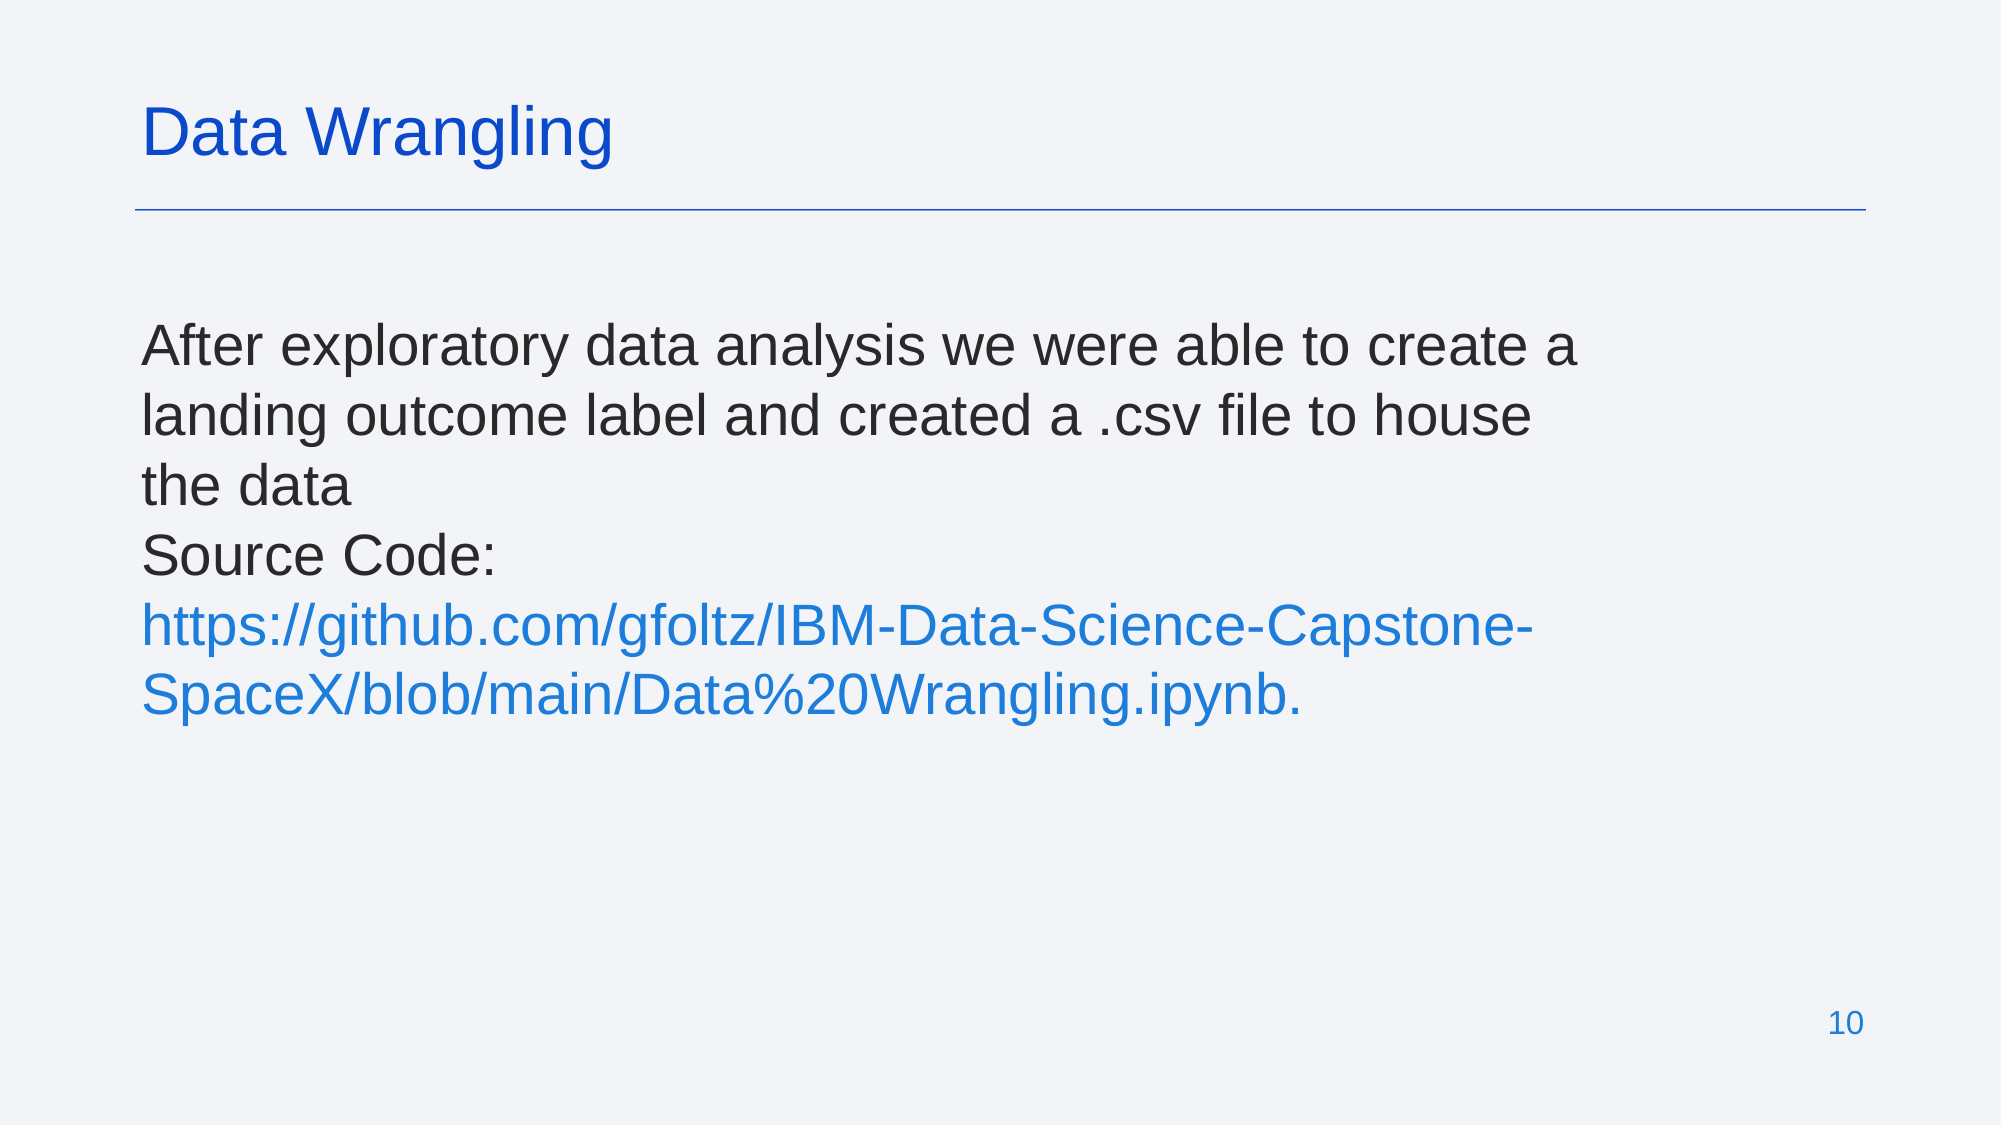

Data Wrangling
After exploratory data analysis we were able to create a landing outcome label and created a .csv file to house the data
Source Code:
https://github.com/gfoltz/IBM-Data-Science-Capstone-SpaceX/blob/main/Data%20Wrangling.ipynb.

10